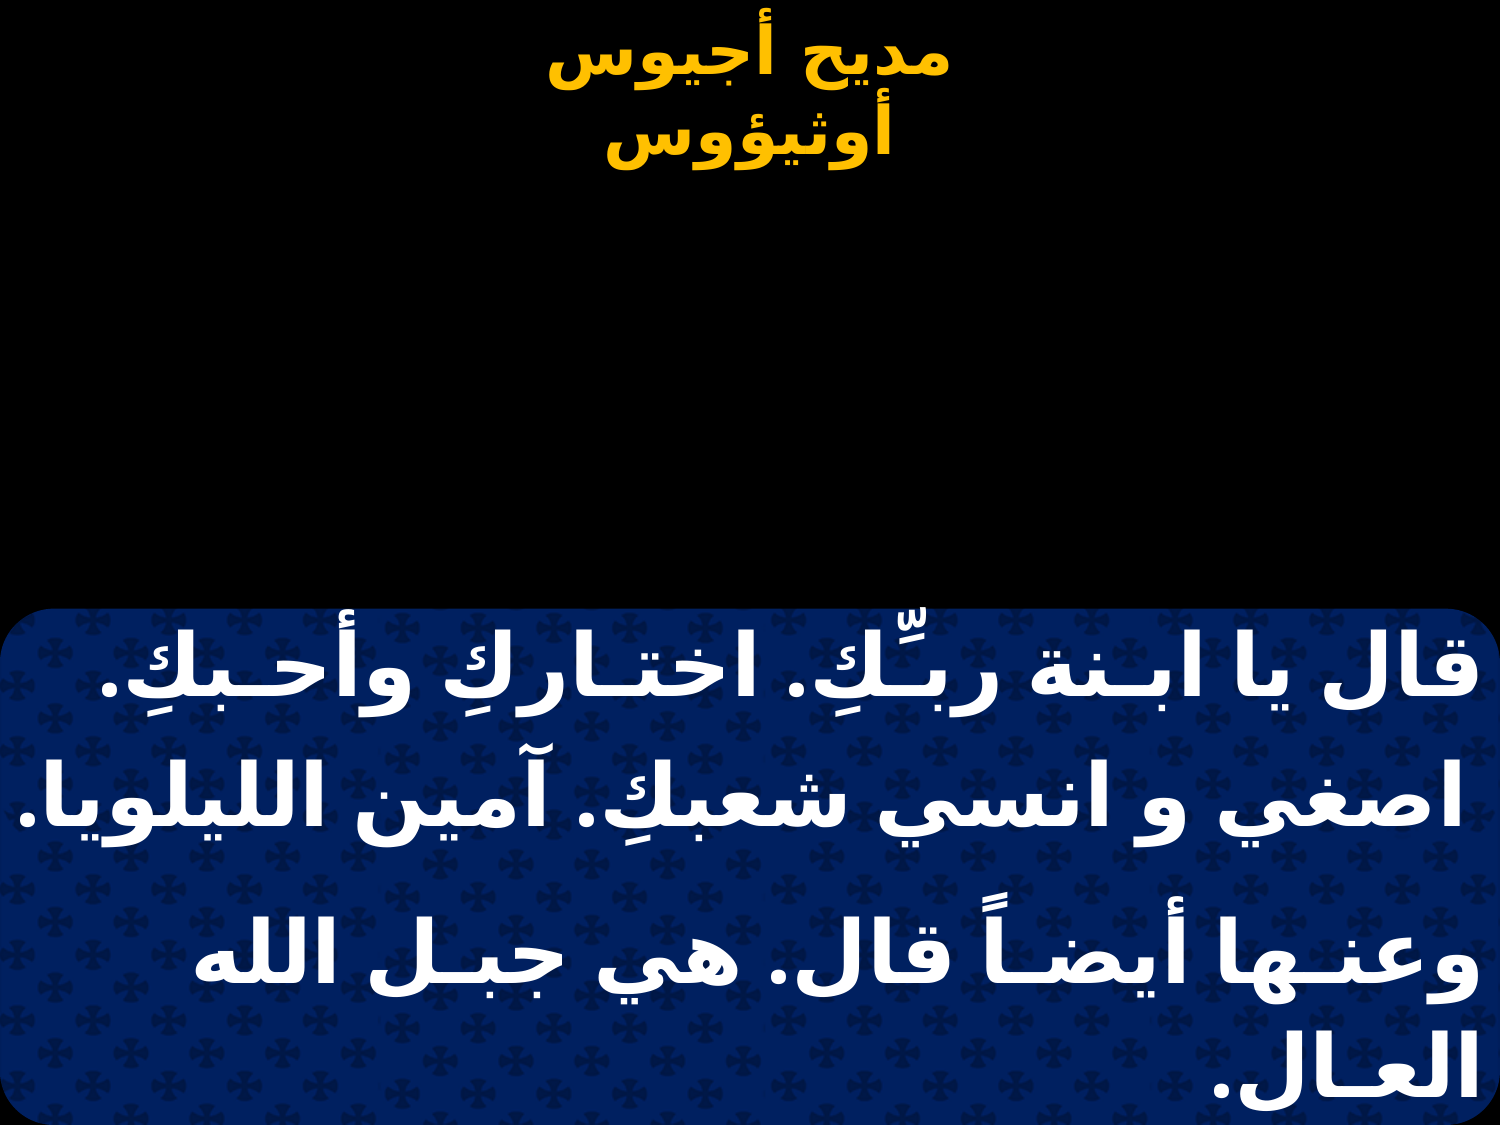

#
| قال يا ابـنة ربـِّكِ. اختـاركِ وأحـبكِ. |
| --- |
| اصغي و انسي شعبكِ. آمين الليلويا. |
|  |
| وعنـها أيضـاً قال. هي جبـل الله العـال. |
| أعلى من كل مثال. آمين الليلويا. |